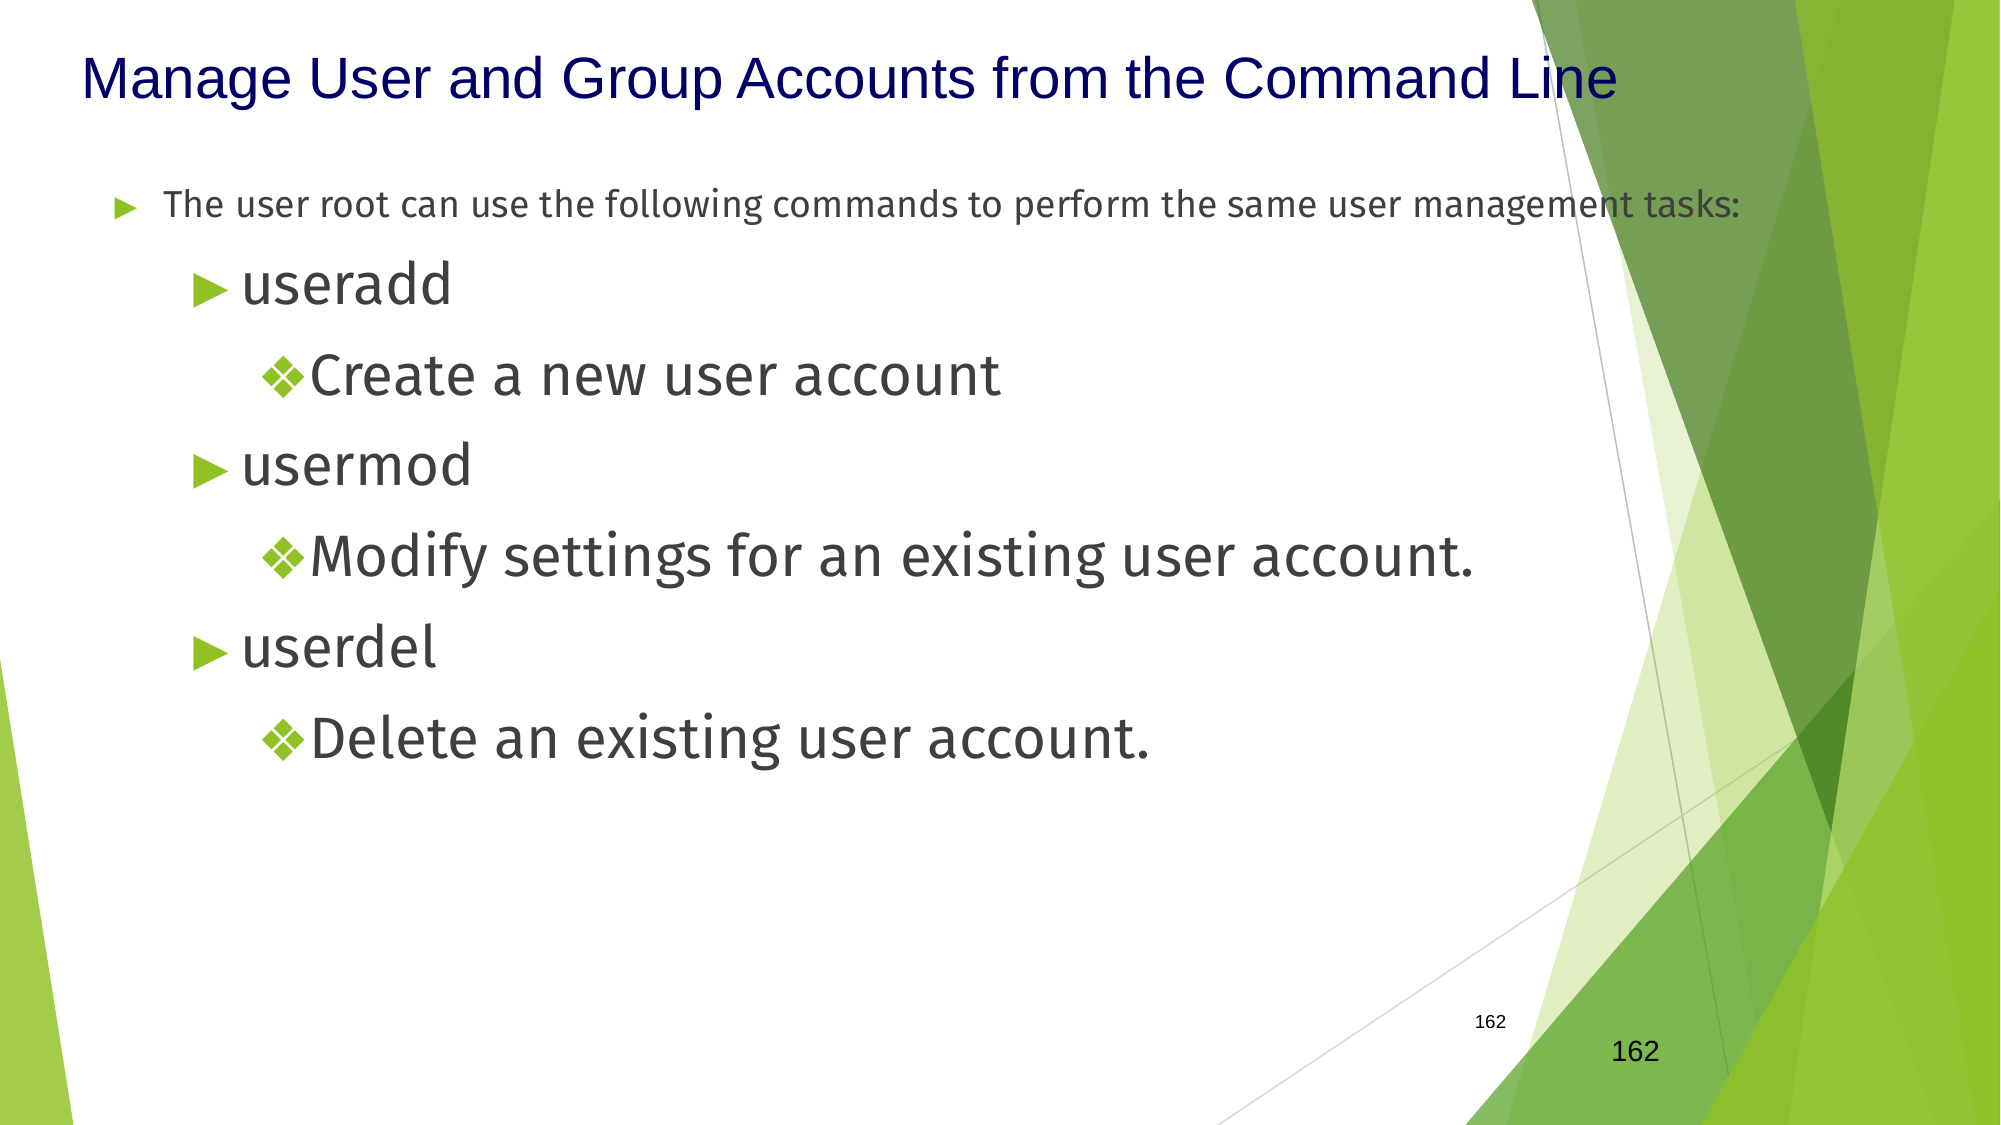

Manage User and Group Accounts from the Command Line
The user root can use the following commands to perform the same user management tasks:
useradd
Create a new user account
usermod
Modify settings for an existing user account.
userdel
Delete an existing user account.

162
162